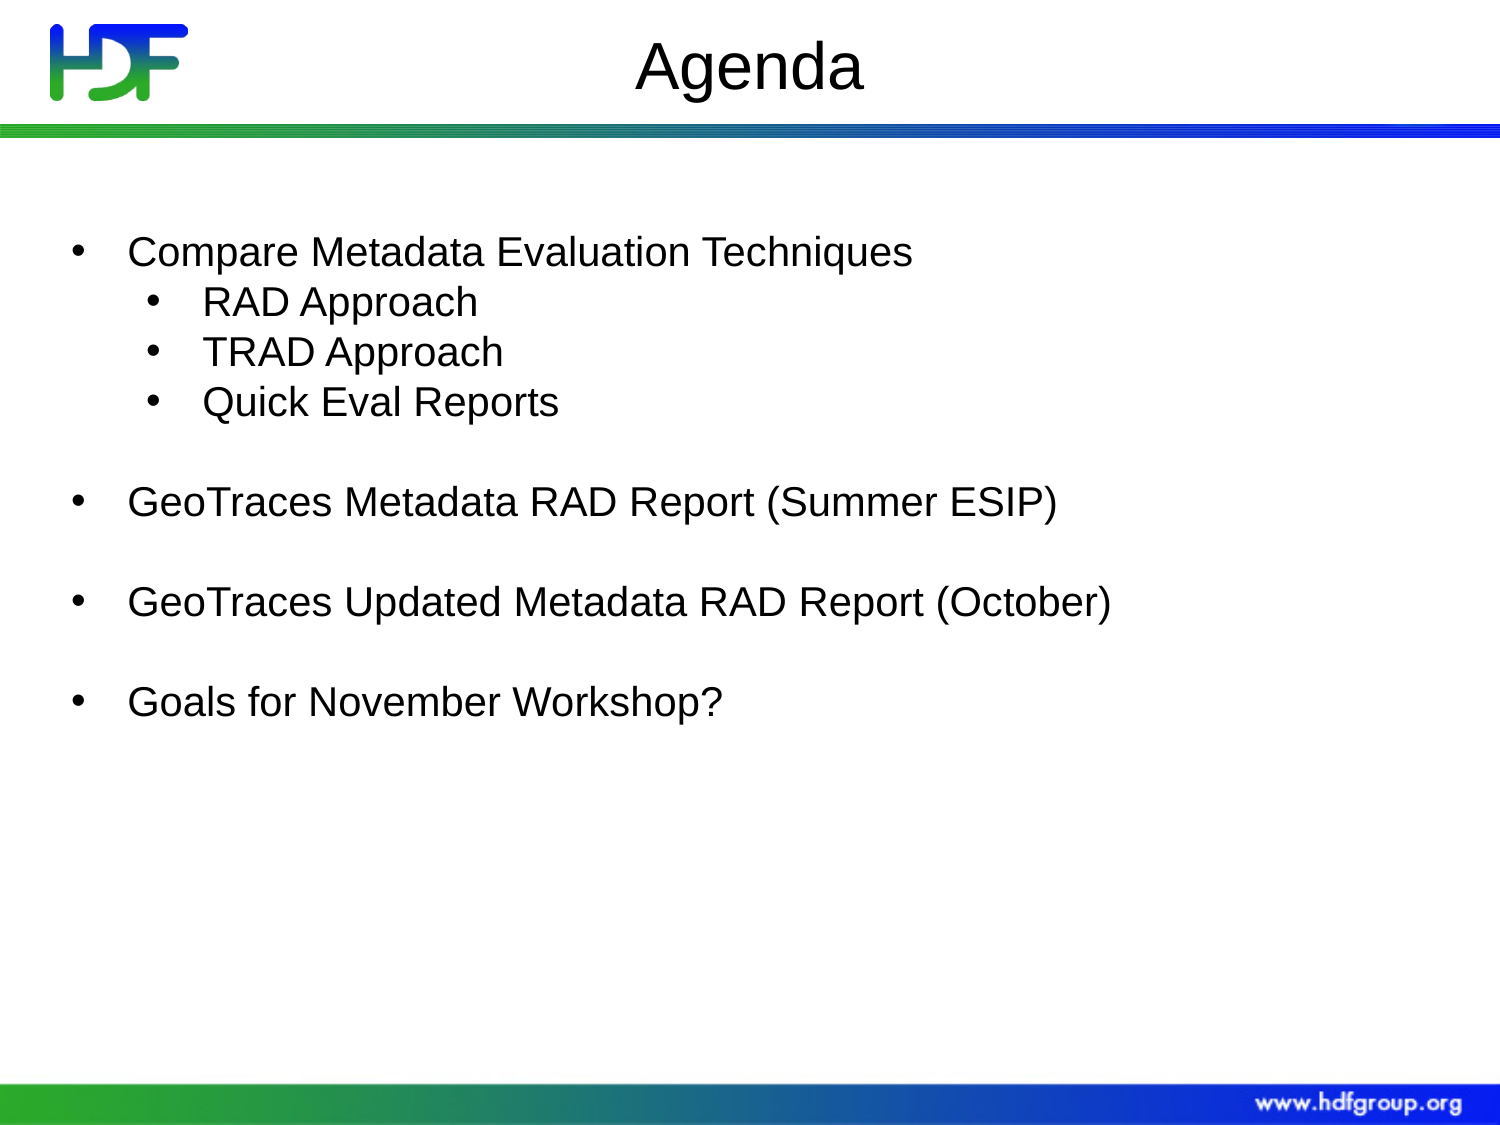

# Agenda

Compare Metadata Evaluation Techniques
RAD Approach
TRAD Approach
Quick Eval Reports

GeoTraces Metadata RAD Report (Summer ESIP)

GeoTraces Updated Metadata RAD Report (October)

Goals for November Workshop?